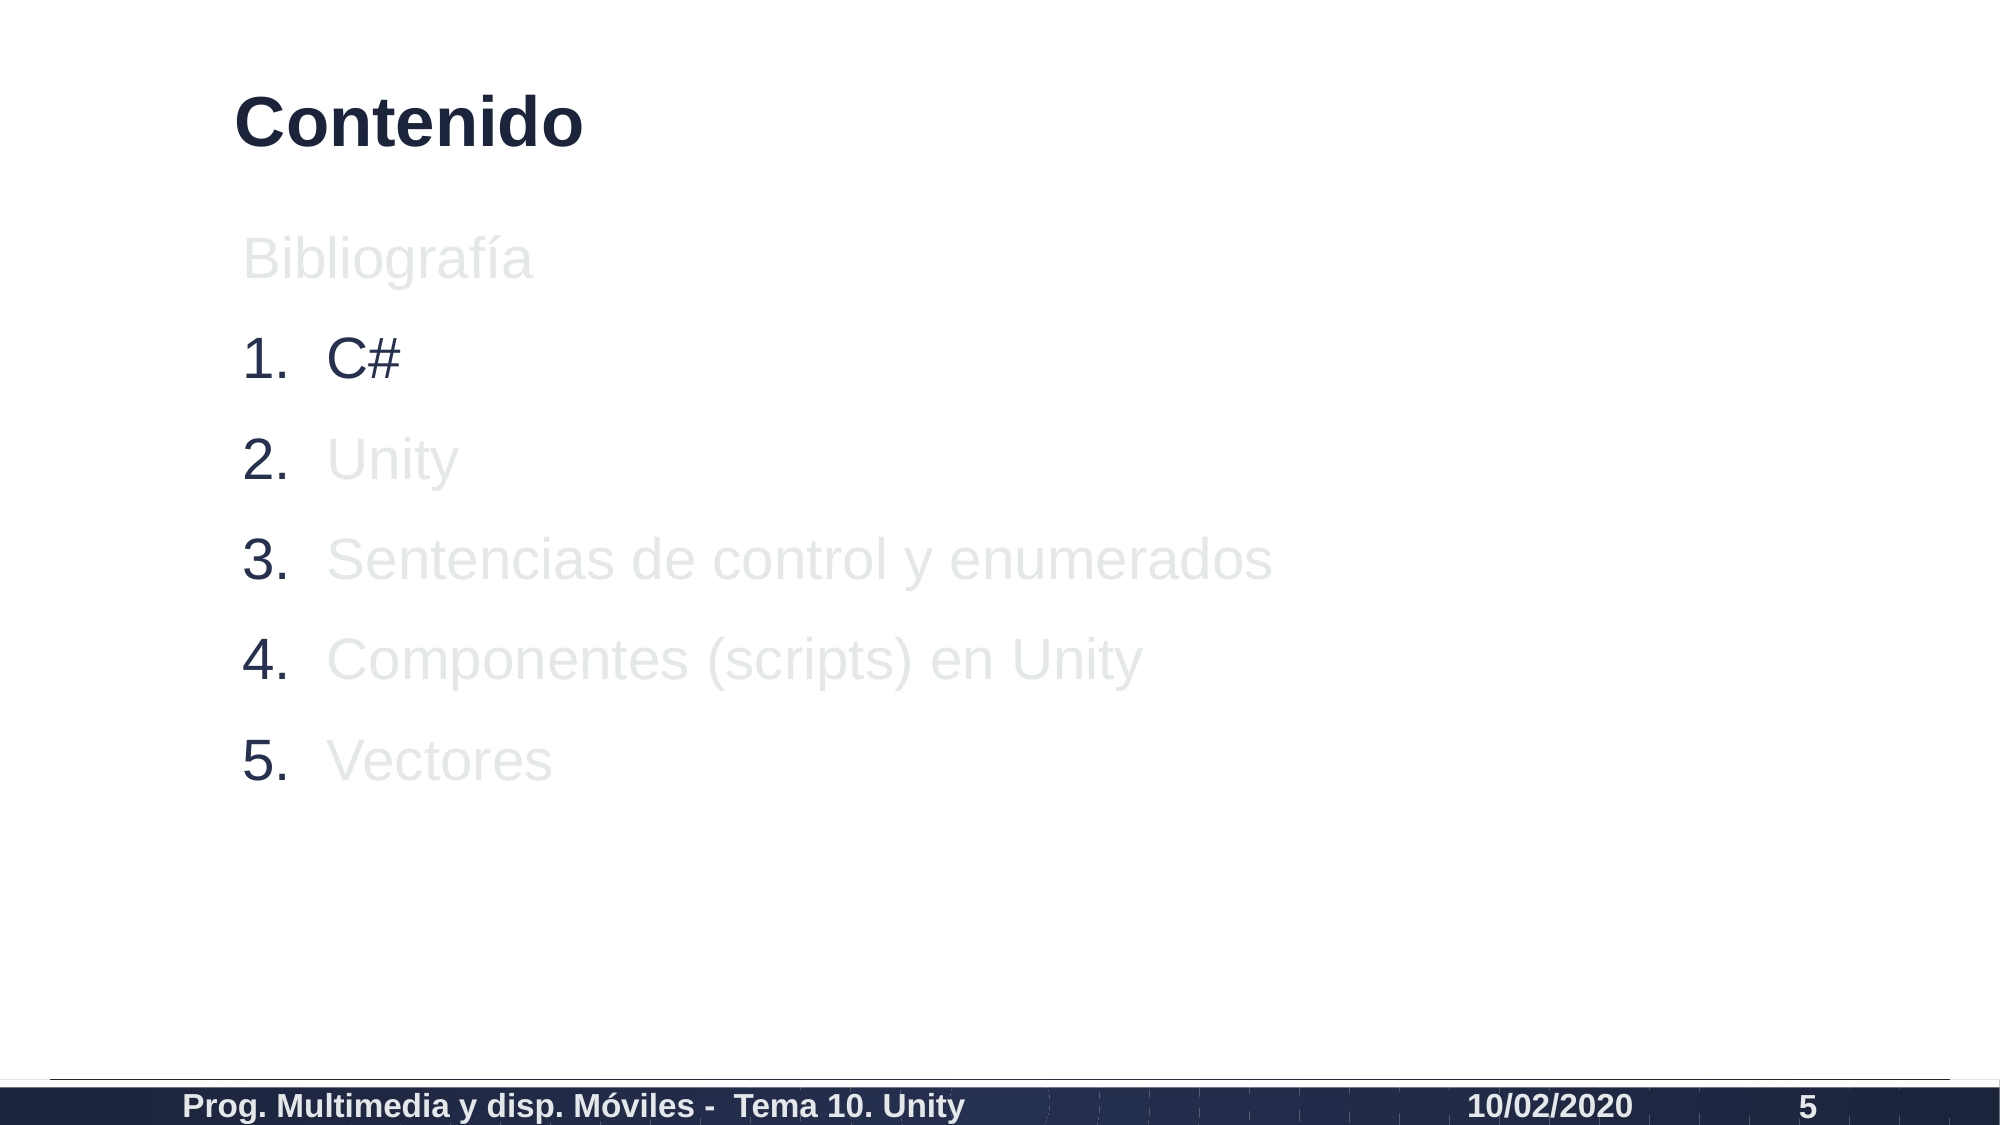

# Contenido
Bibliografía
C#
Unity
Sentencias de control y enumerados
Componentes (scripts) en Unity
Vectores
Prog. Multimedia y disp. Móviles -  Tema 10. Unity
10/02/2020
5